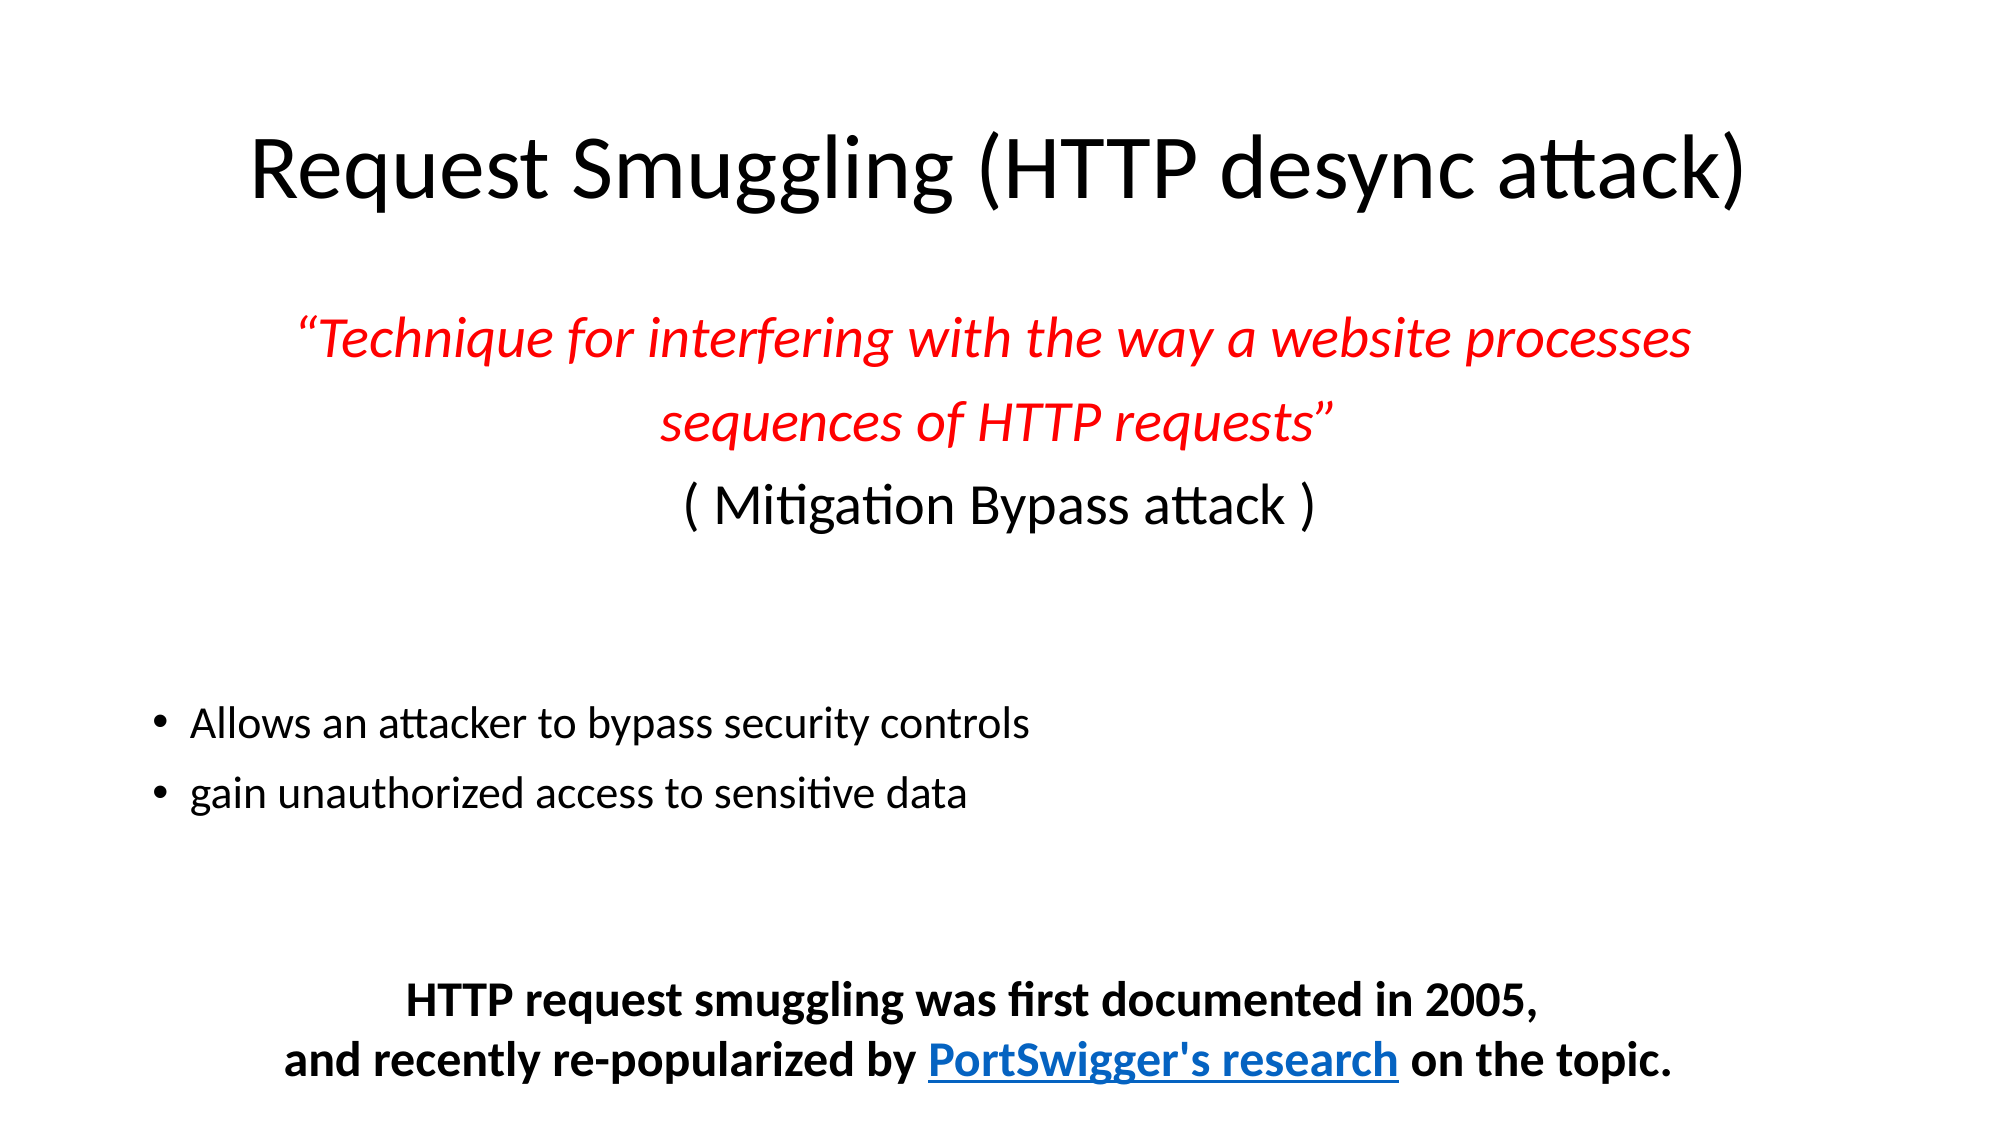

# Request Smuggling (HTTP desync attack)
“Technique for interfering with the way a website processes
sequences of HTTP requests”
( Mitigation Bypass attack )

Allows an attacker to bypass security controls
gain unauthorized access to sensitive data
HTTP request smuggling was first documented in 2005,
and recently re-popularized by PortSwigger's research on the topic.